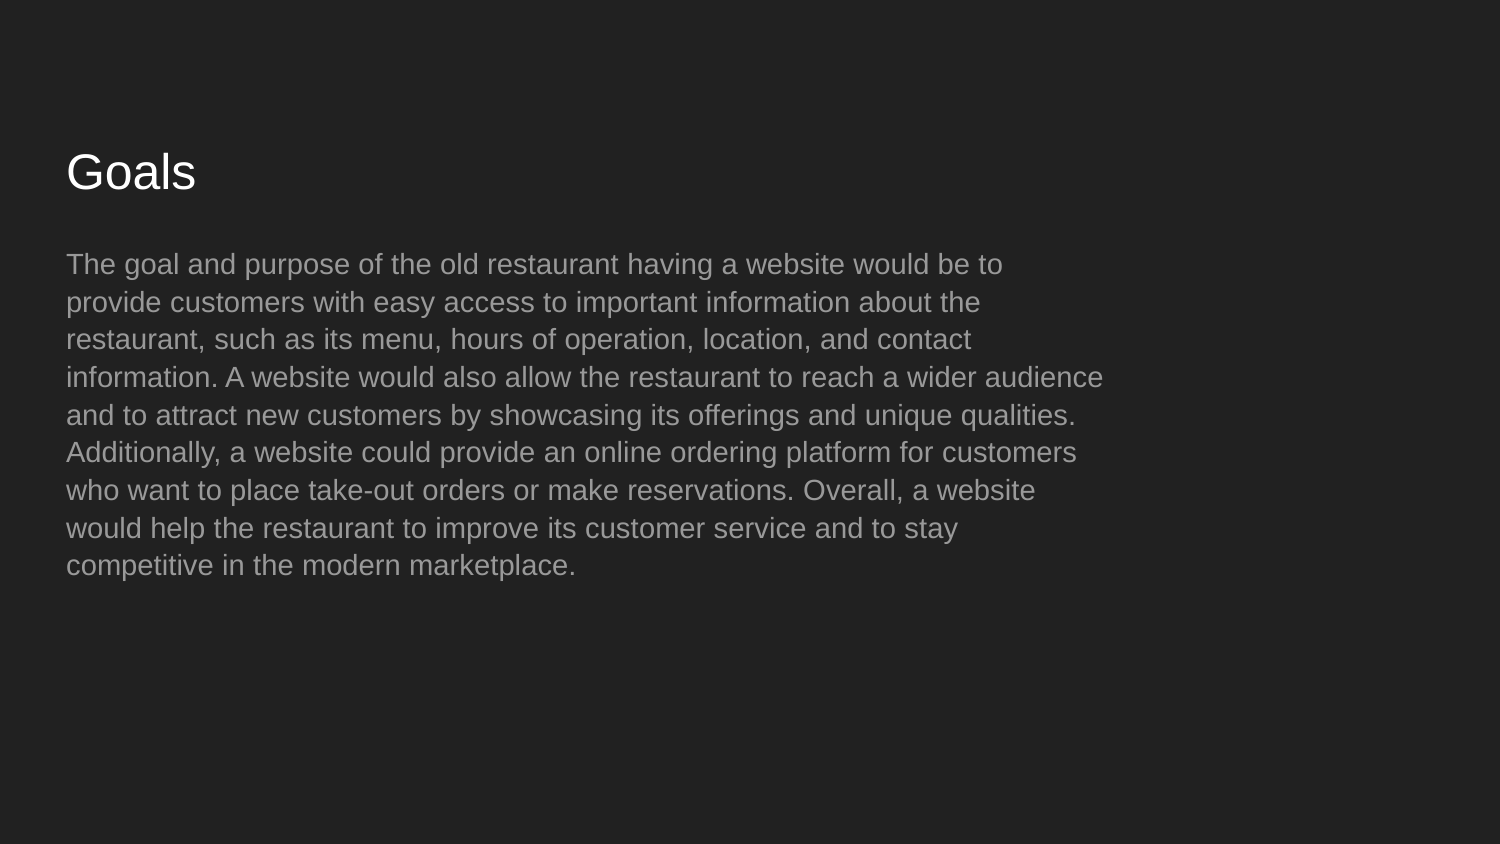

# Goals
The goal and purpose of the old restaurant having a website would be to provide customers with easy access to important information about the restaurant, such as its menu, hours of operation, location, and contact information. A website would also allow the restaurant to reach a wider audience and to attract new customers by showcasing its offerings and unique qualities. Additionally, a website could provide an online ordering platform for customers who want to place take-out orders or make reservations. Overall, a website would help the restaurant to improve its customer service and to stay competitive in the modern marketplace.